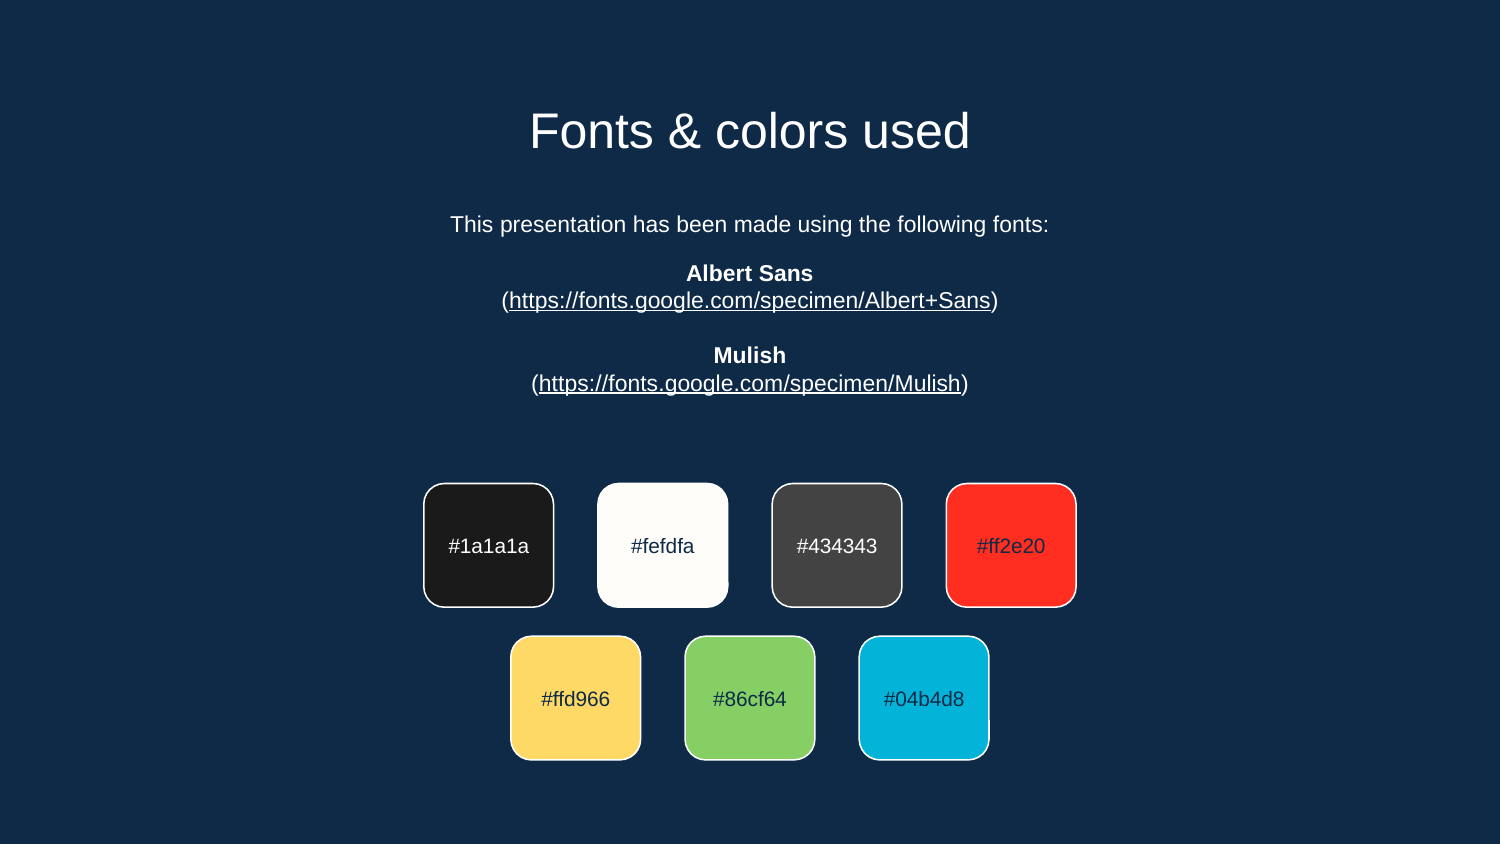

# Fonts & colors used
This presentation has been made using the following fonts:
Albert Sans
(https://fonts.google.com/specimen/Albert+Sans)

Mulish
(https://fonts.google.com/specimen/Mulish)

#1a1a1a
#fefdfa
#434343
#ff2e20

#ffd966
#86cf64
#04b4d8